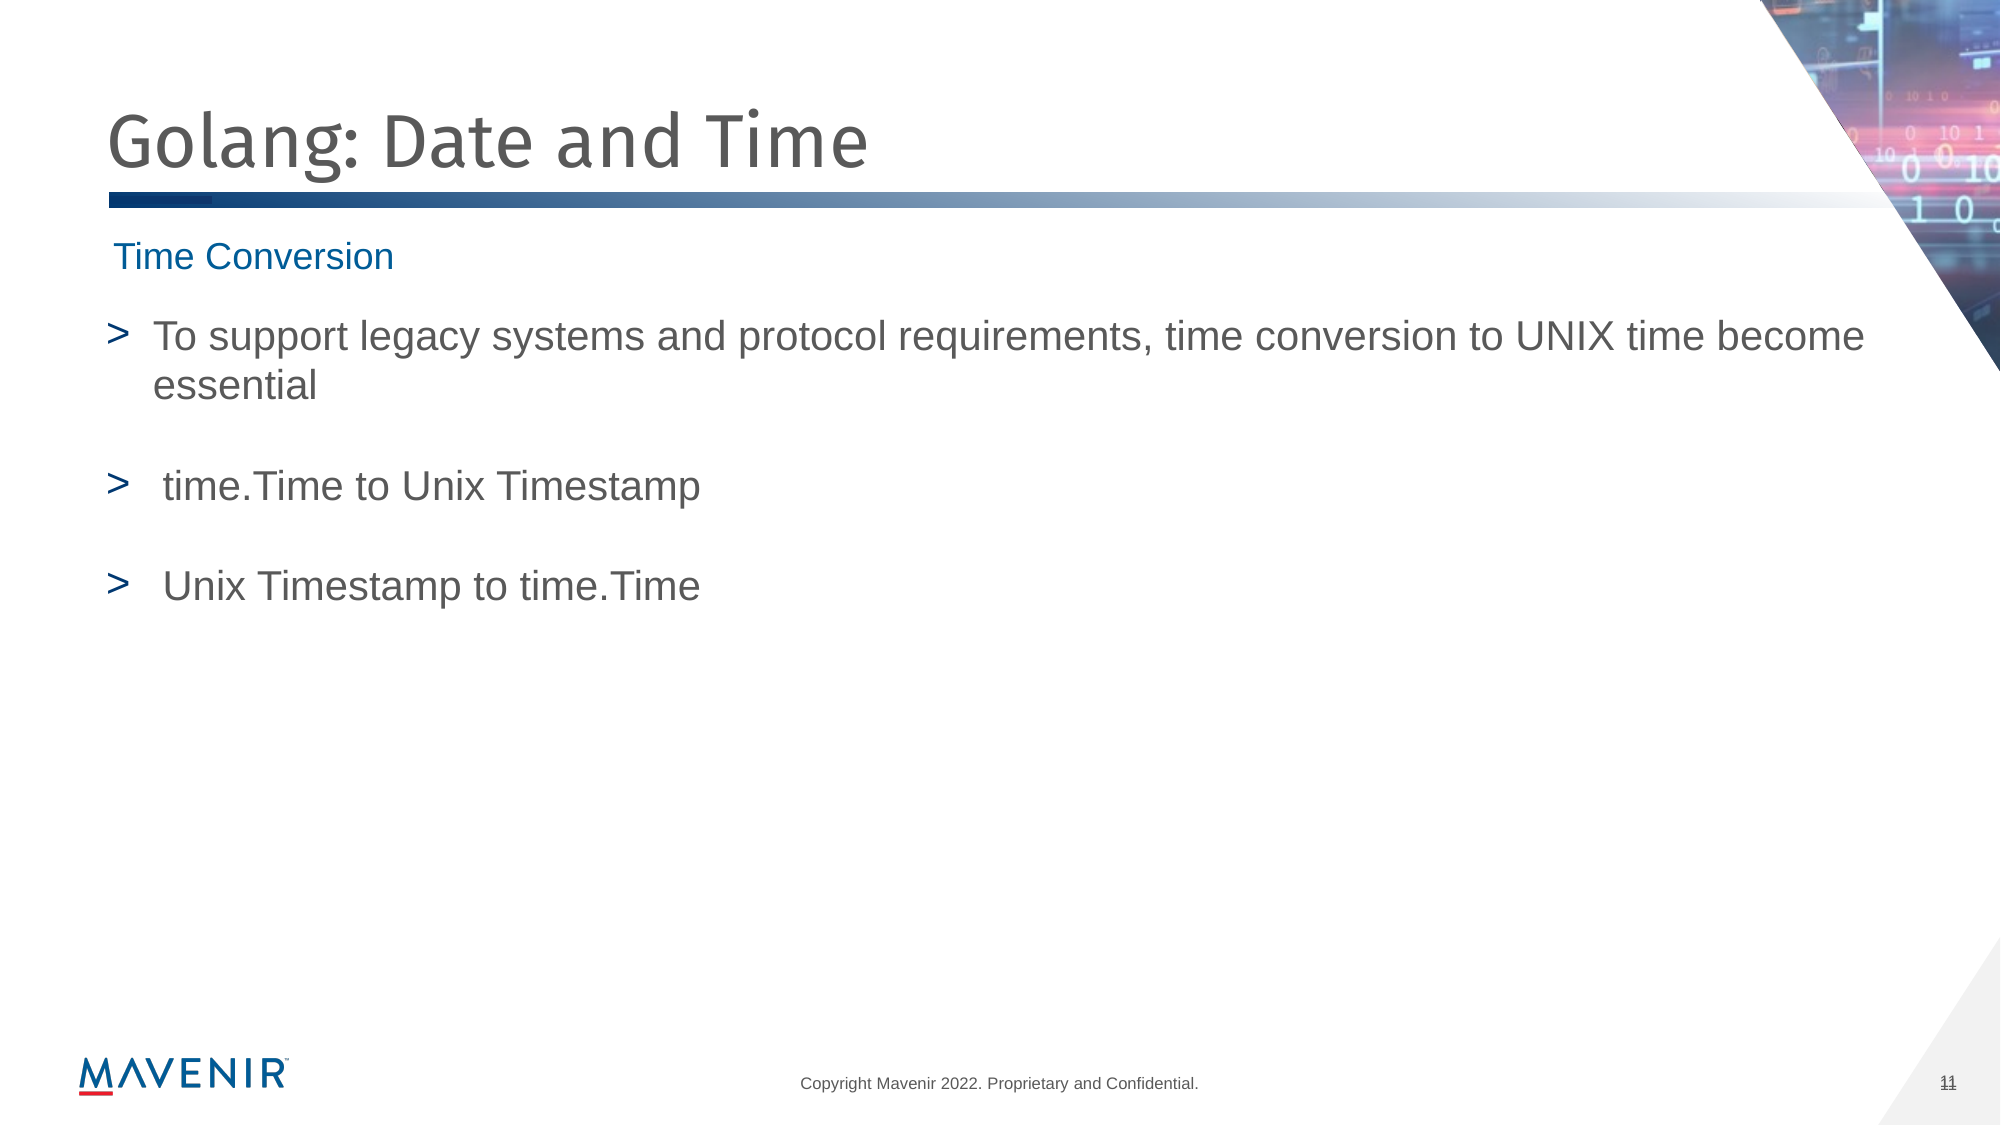

# Golang: Date and Time

Time Conversion

To support legacy systems and protocol requirements, time conversion to UNIX time become essential
time.Time to Unix Timestamp
Unix Timestamp to time.Time

11